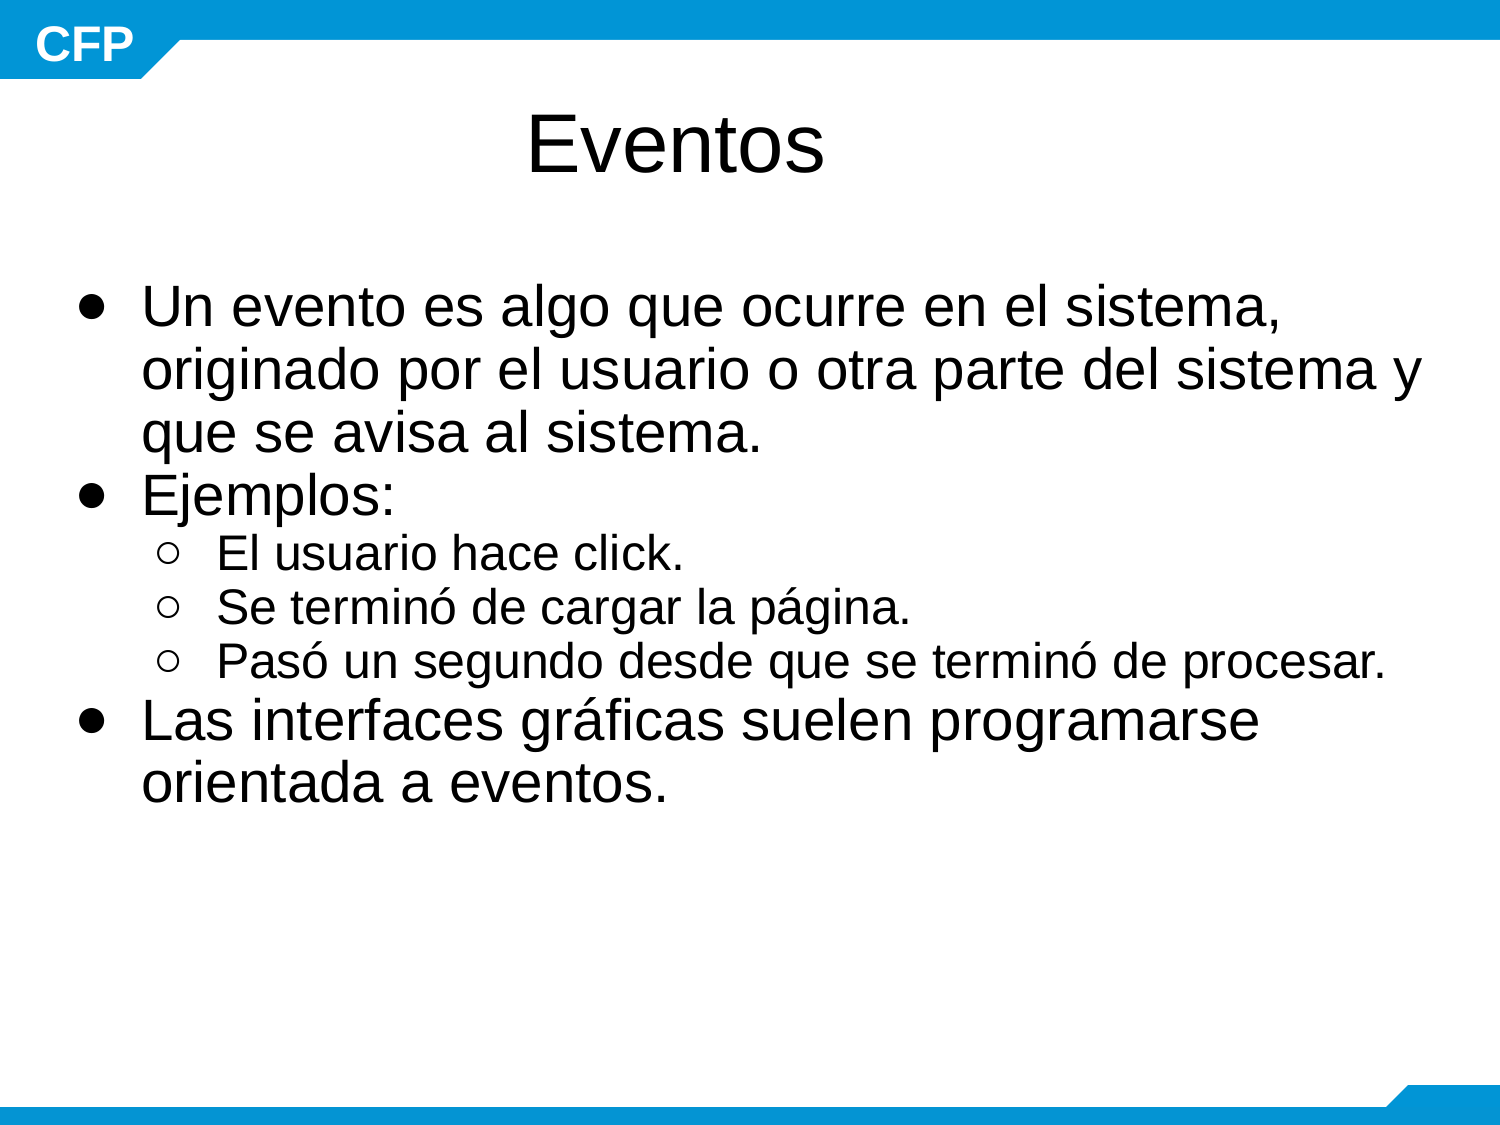

# Eventos
Un evento es algo que ocurre en el sistema, originado por el usuario o otra parte del sistema y que se avisa al sistema.
Ejemplos:
El usuario hace click.
Se terminó de cargar la página.
Pasó un segundo desde que se terminó de procesar.
Las interfaces gráficas suelen programarse orientada a eventos.